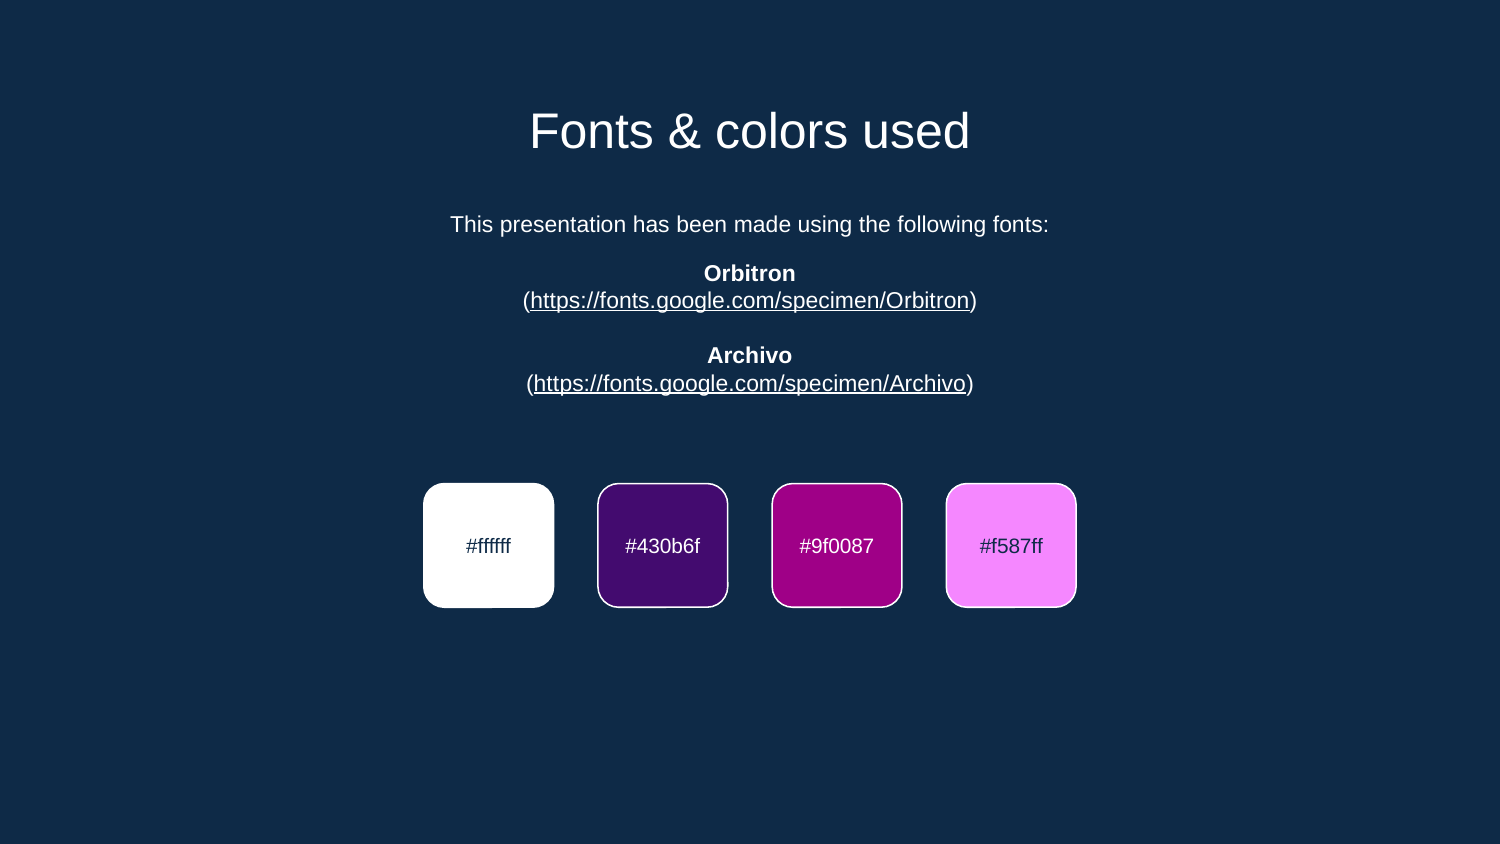

# Fonts & colors used
This presentation has been made using the following fonts:
Orbitron
(https://fonts.google.com/specimen/Orbitron)

Archivo
(https://fonts.google.com/specimen/Archivo)

#ffffff
#430b6f
#9f0087
#f587ff